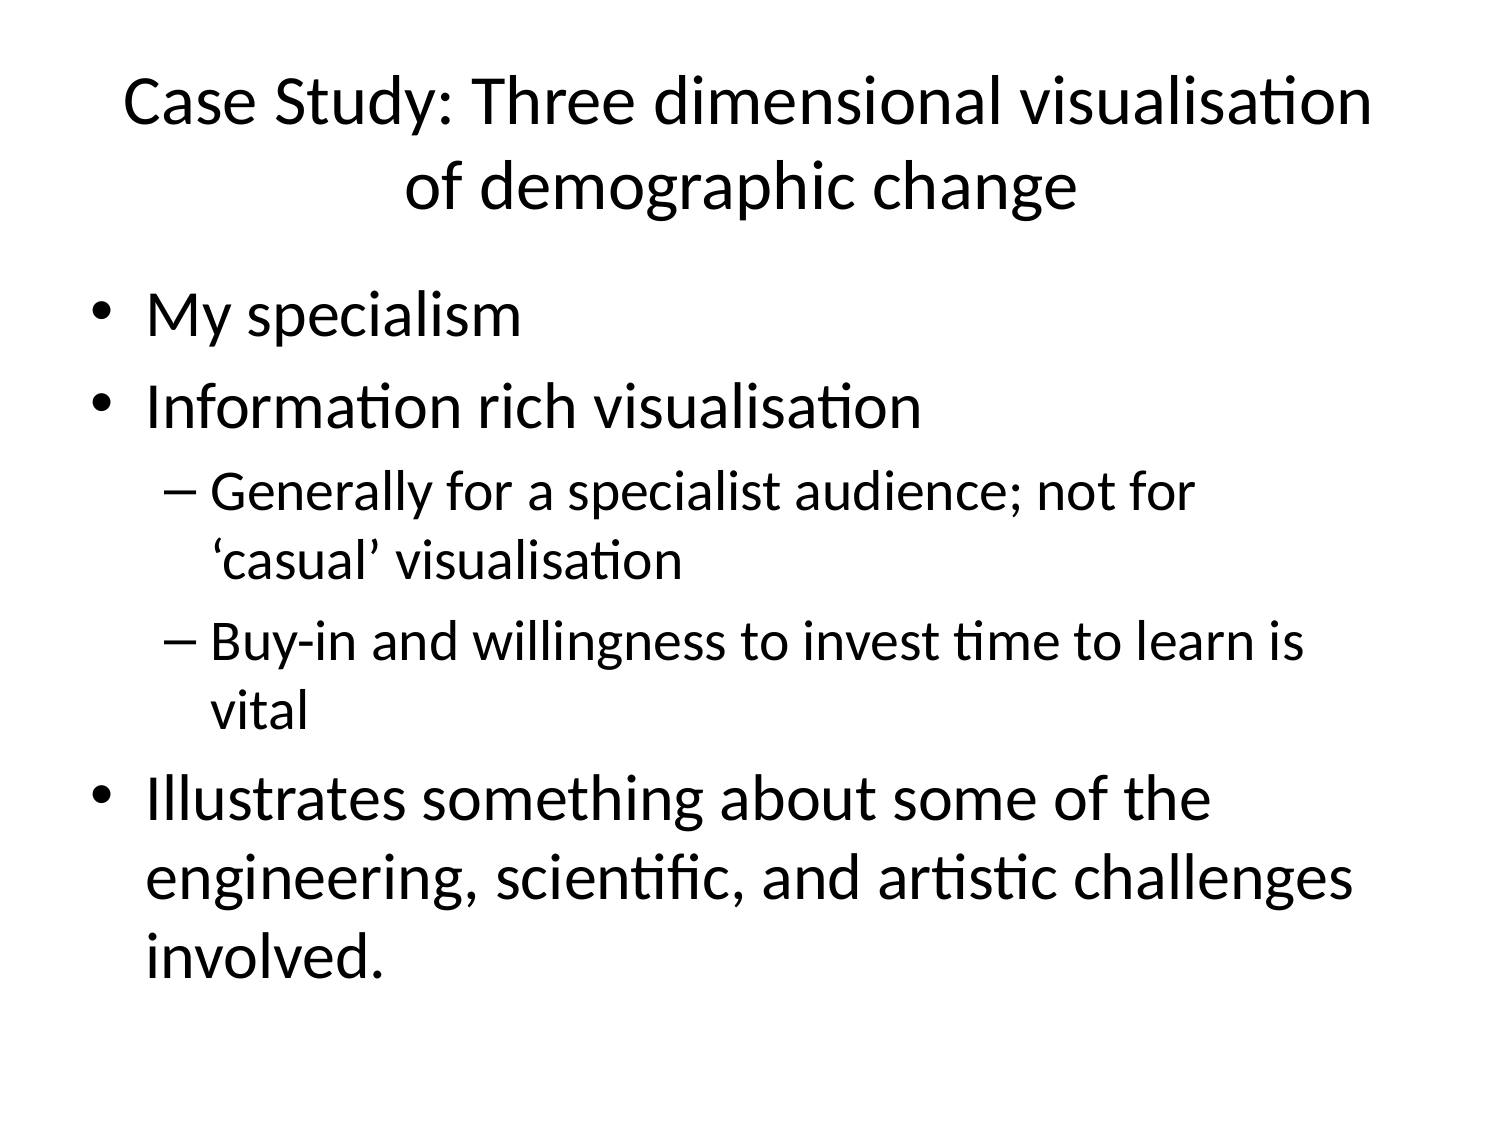

# Case Study: Three dimensional visualisation of demographic change
My specialism
Information rich visualisation
Generally for a specialist audience; not for ‘casual’ visualisation
Buy-in and willingness to invest time to learn is vital
Illustrates something about some of the engineering, scientific, and artistic challenges involved.